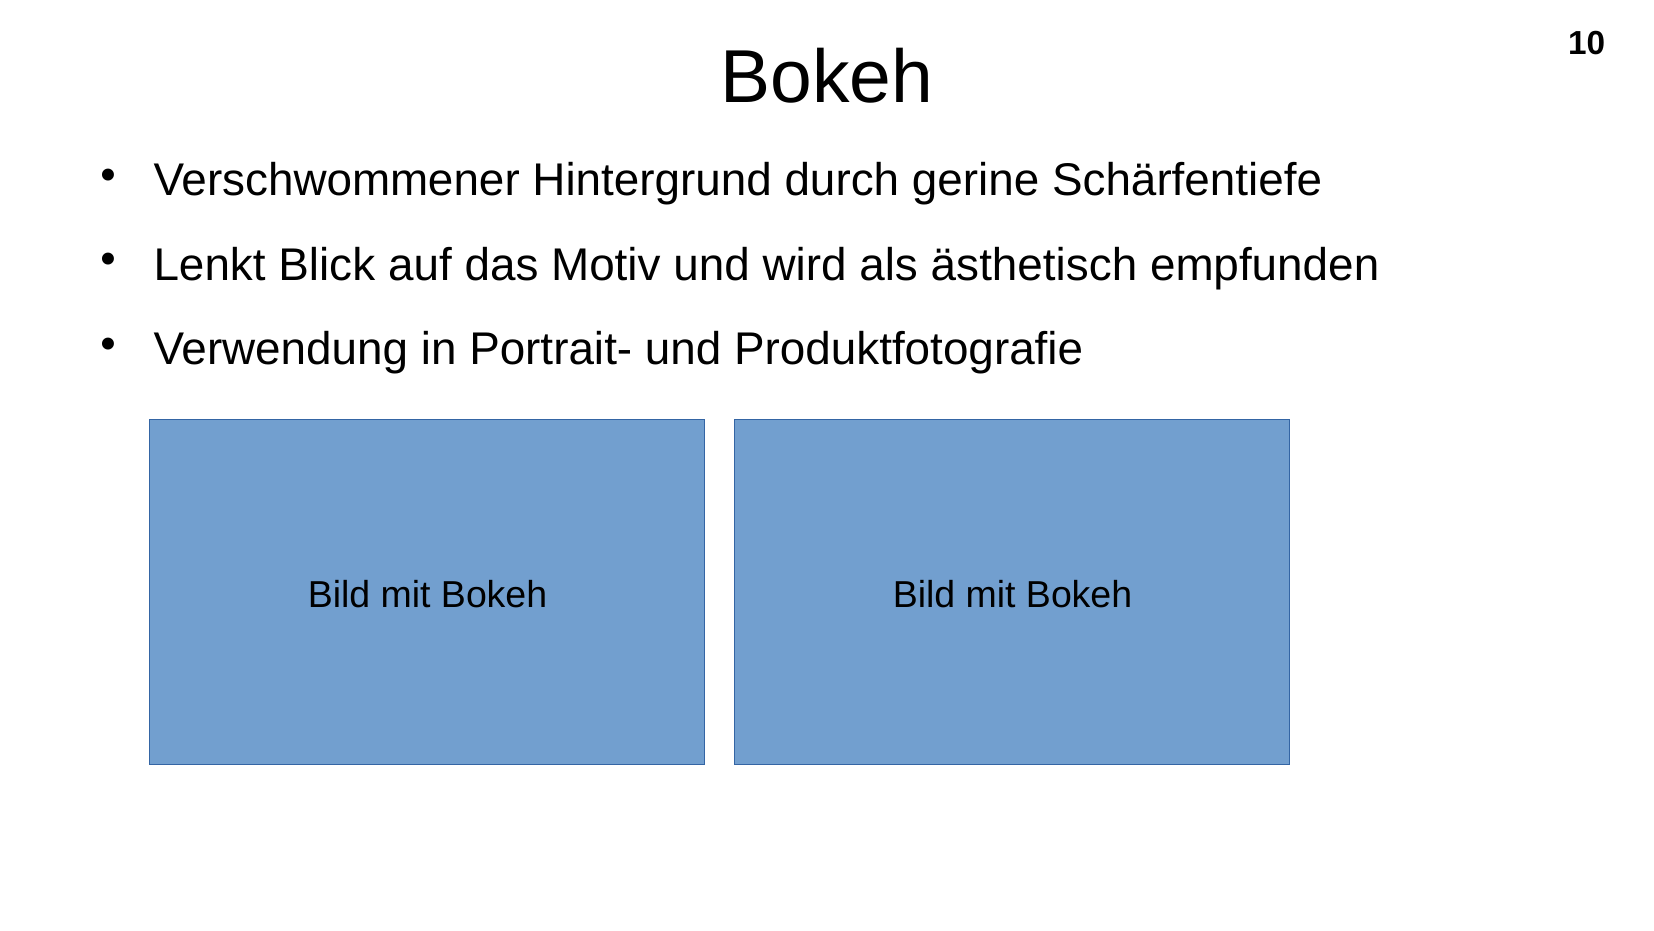

Bokeh
Verschwommener Hintergrund durch gerine Schärfentiefe
Lenkt Blick auf das Motiv und wird als ästhetisch empfunden
Verwendung in Portrait- und Produktfotografie
Bild mit Bokeh
Bild mit Bokeh